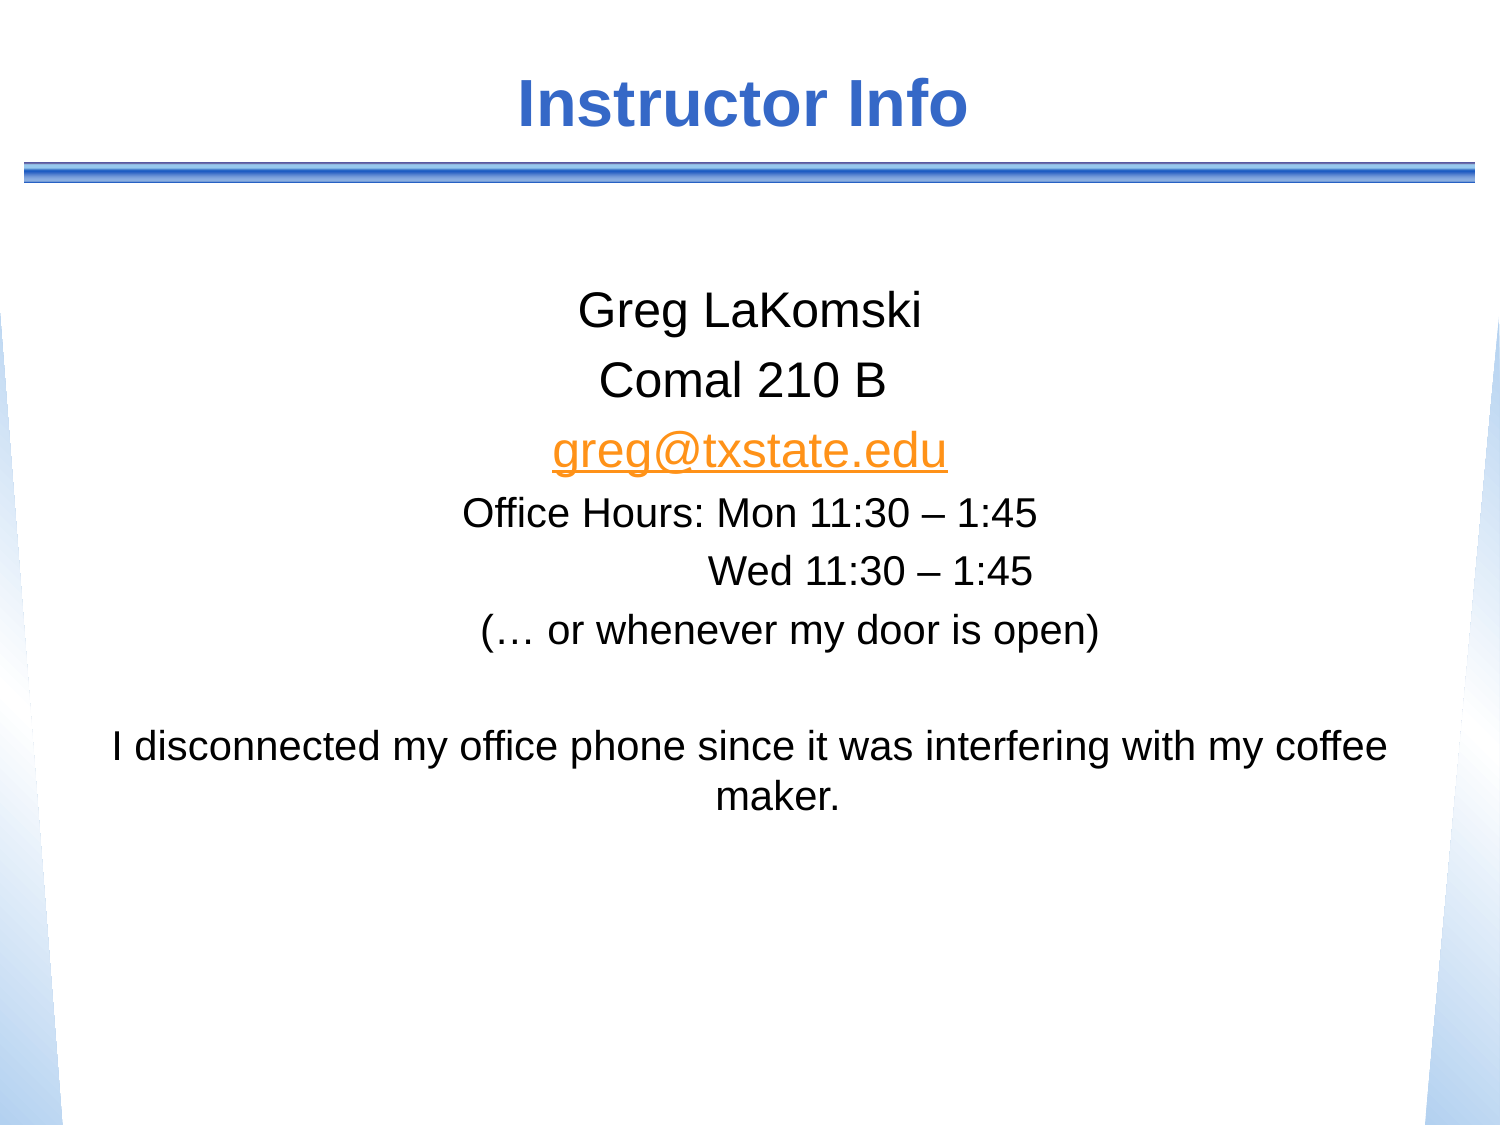

# Instructor Info

Greg LaKomski
Comal 210 B
greg@txstate.edu
Office Hours: Mon 11:30 – 1:45
                     Wed 11:30 – 1:45
       (… or whenever my door is open)

I disconnected my office phone since it was interfering with my coffee maker.